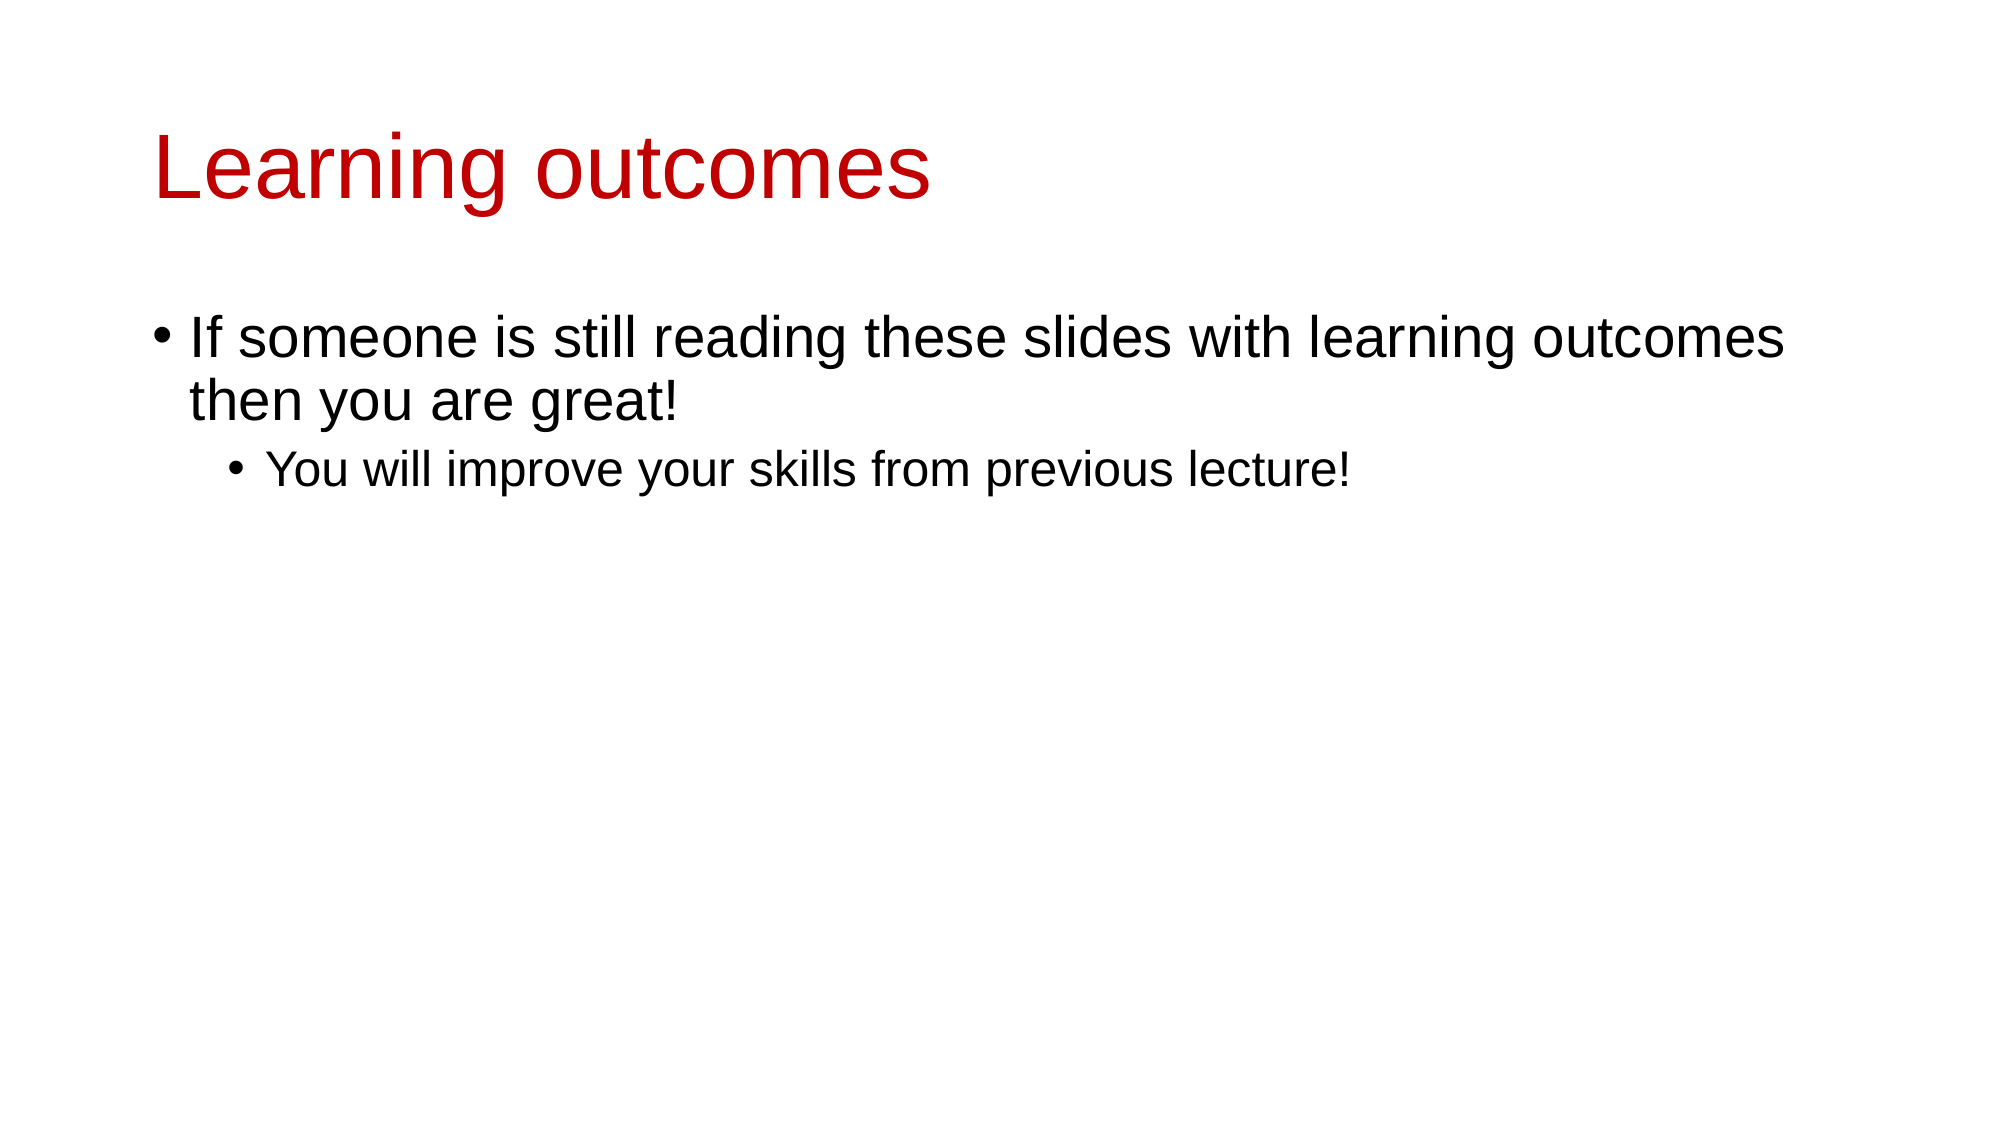

# Learning outcomes
If someone is still reading these slides with learning outcomes then you are great!
You will improve your skills from previous lecture!